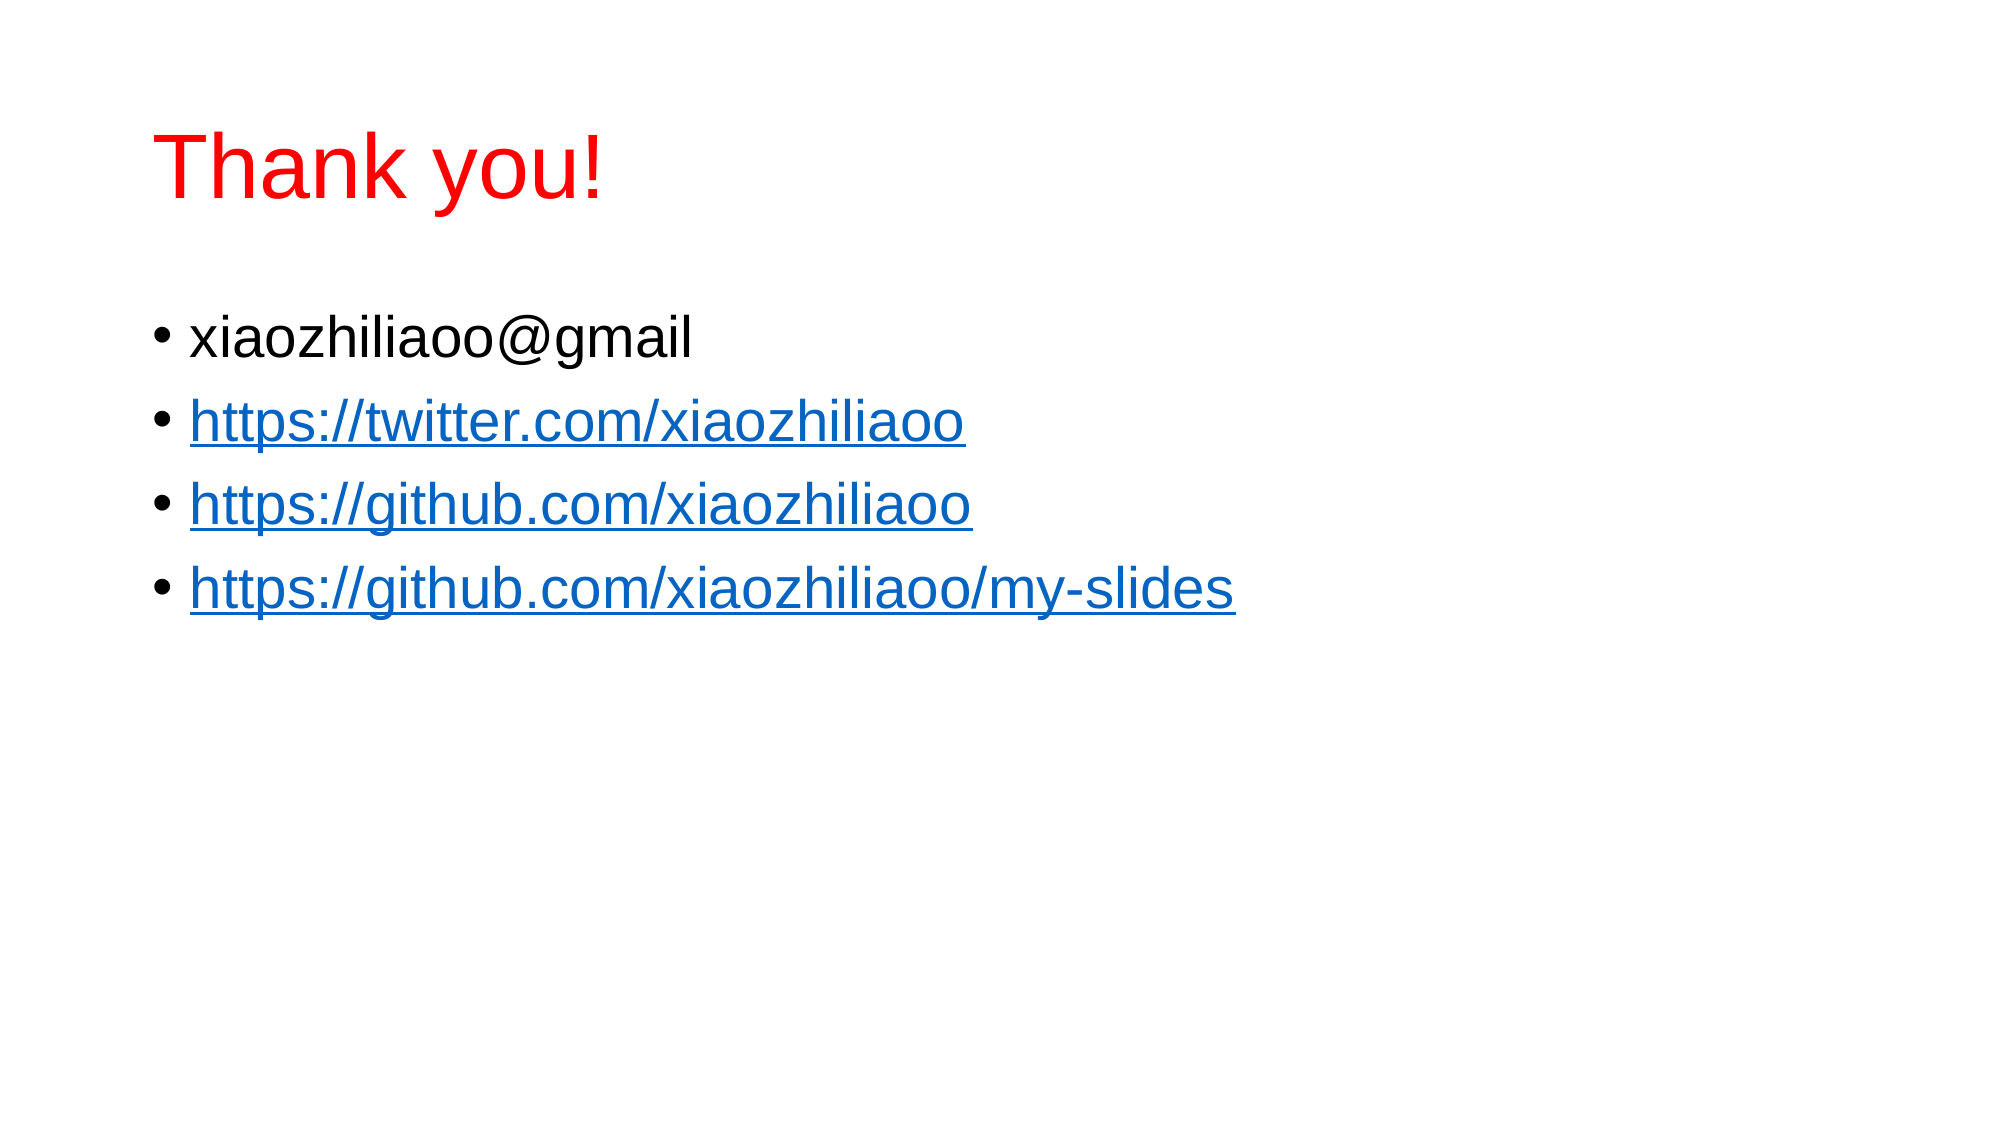

# Thank you!
xiaozhiliaoo@gmail
https://twitter.com/xiaozhiliaoo
https://github.com/xiaozhiliaoo
https://github.com/xiaozhiliaoo/my-slides